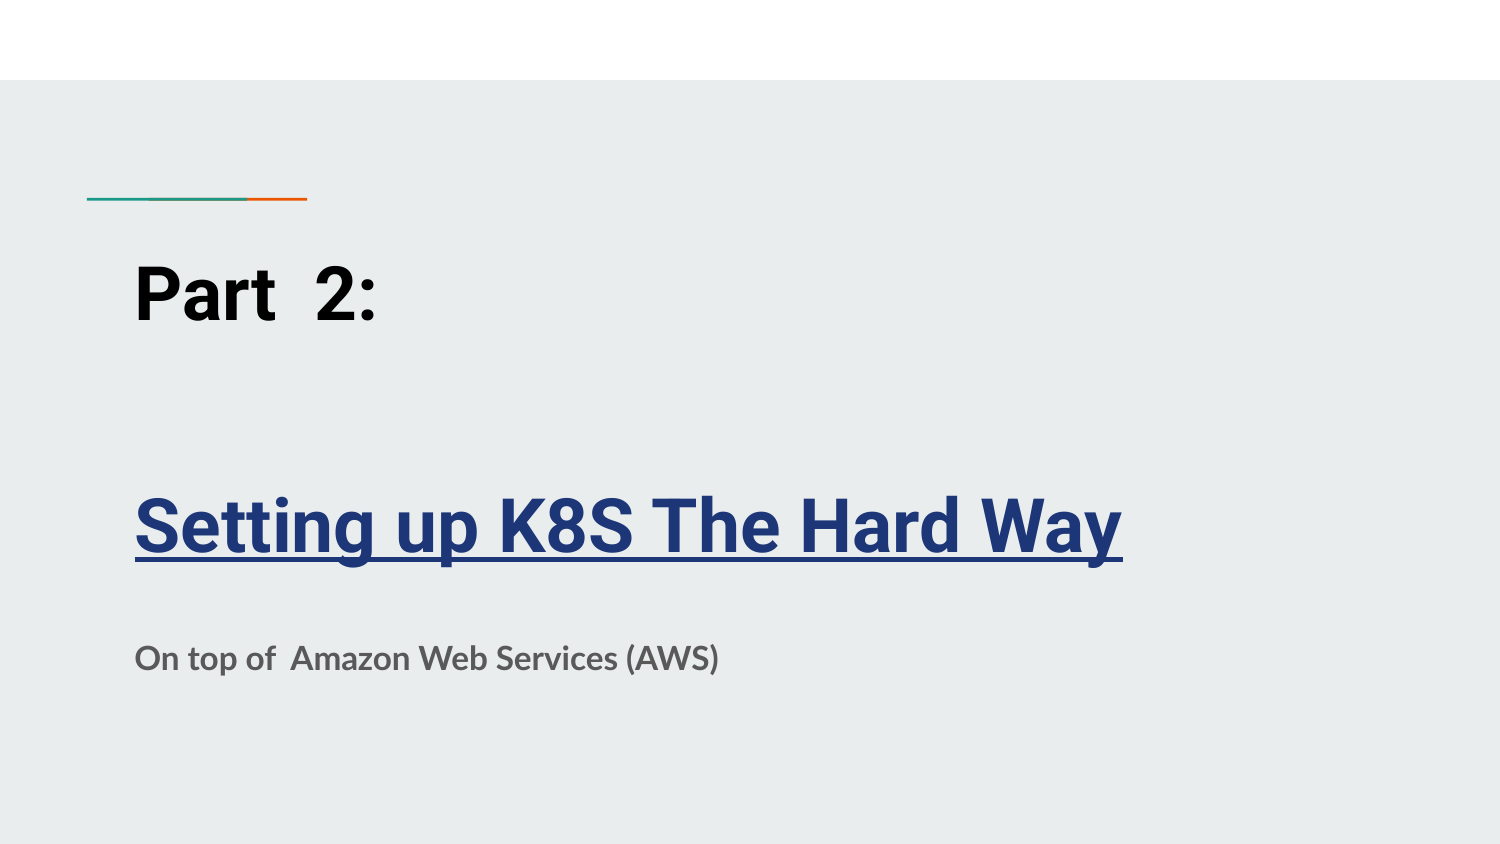

# Part  2:

Setting up K8S The Hard Way

On top of  Amazon Web Services (AWS)